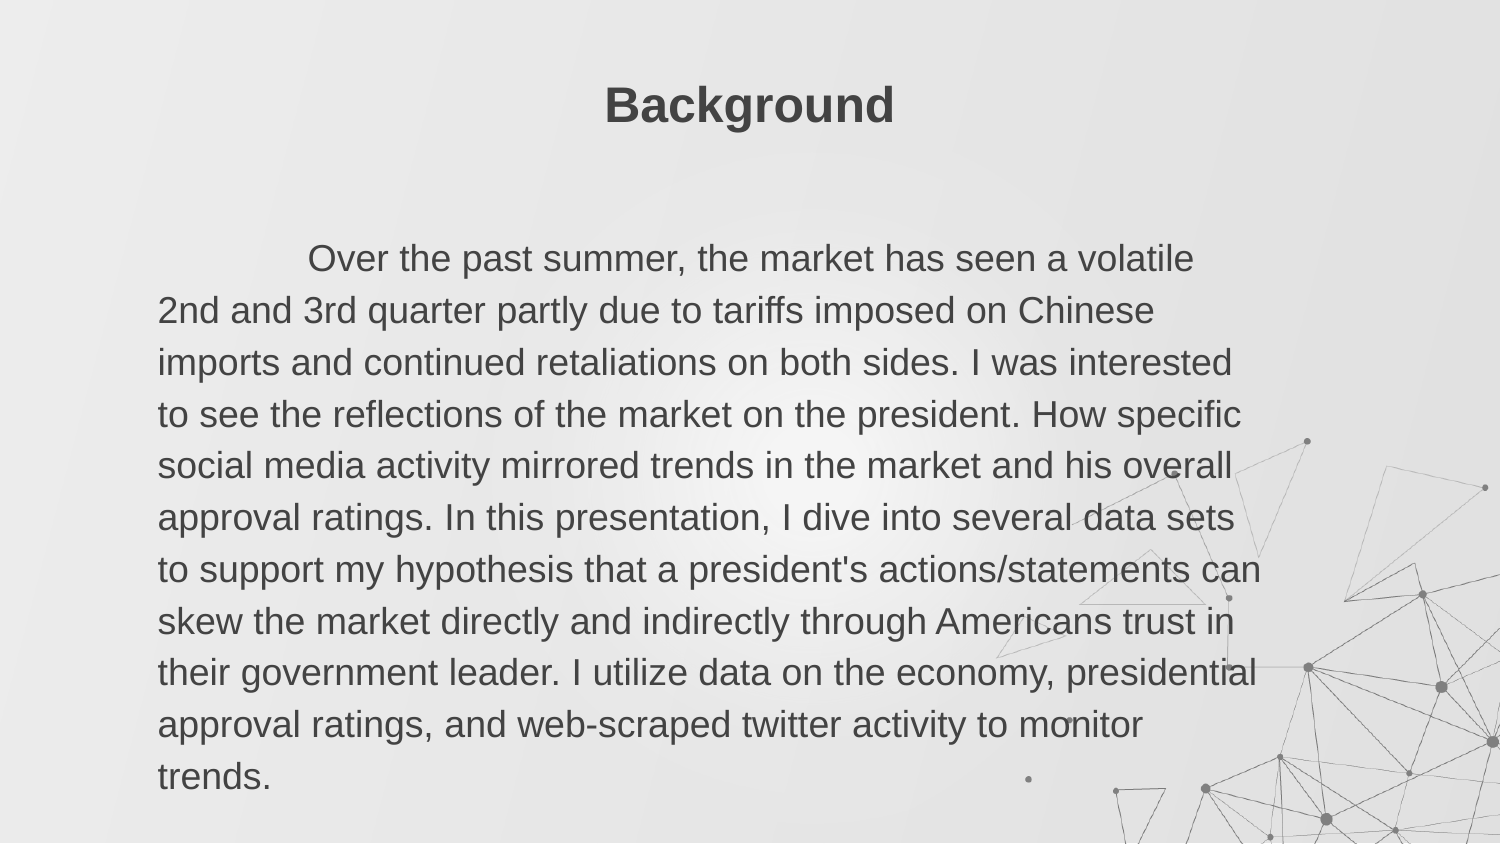

# Background

	Over the past summer, the market has seen a volatile 2nd and 3rd quarter partly due to tariffs imposed on Chinese imports and continued retaliations on both sides. I was interested to see the reflections of the market on the president. How specific social media activity mirrored trends in the market and his overall approval ratings. In this presentation, I dive into several data sets to support my hypothesis that a president's actions/statements can skew the market directly and indirectly through Americans trust in their government leader. I utilize data on the economy, presidential approval ratings, and web-scraped twitter activity to monitor trends.